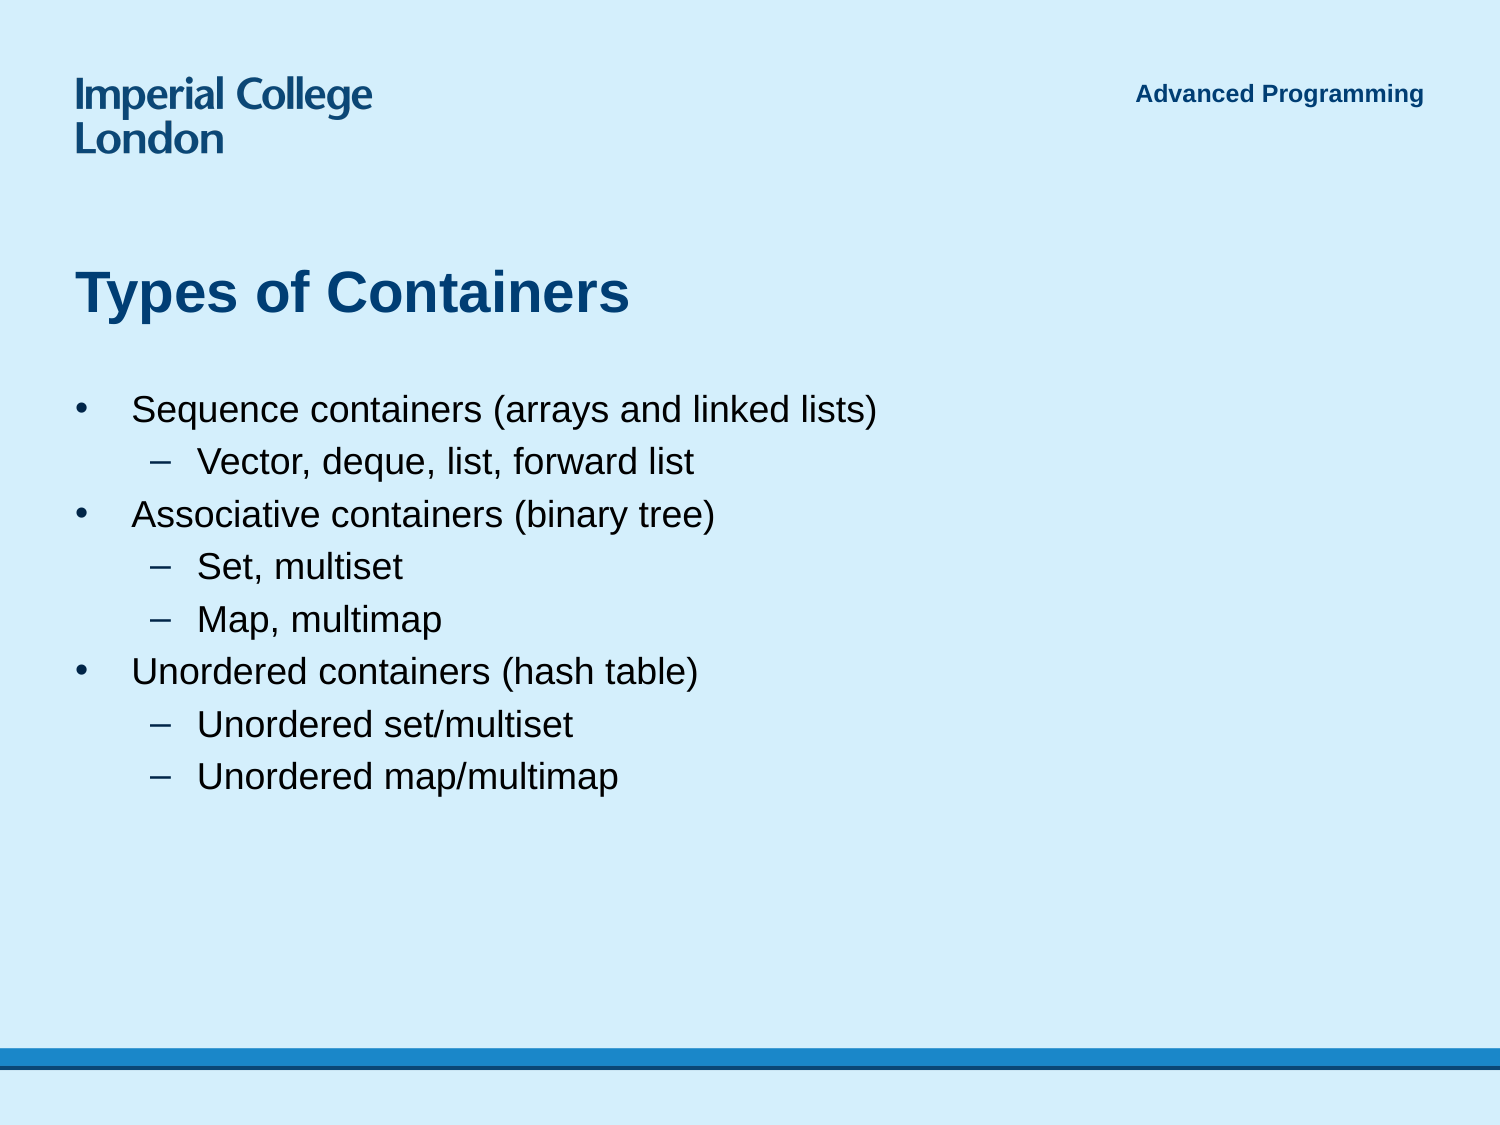

Advanced Programming

# Types of Containers
Sequence containers (arrays and linked lists)
Vector, deque, list, forward list
Associative containers (binary tree)
Set, multiset
Map, multimap
Unordered containers (hash table)
Unordered set/multiset
Unordered map/multimap